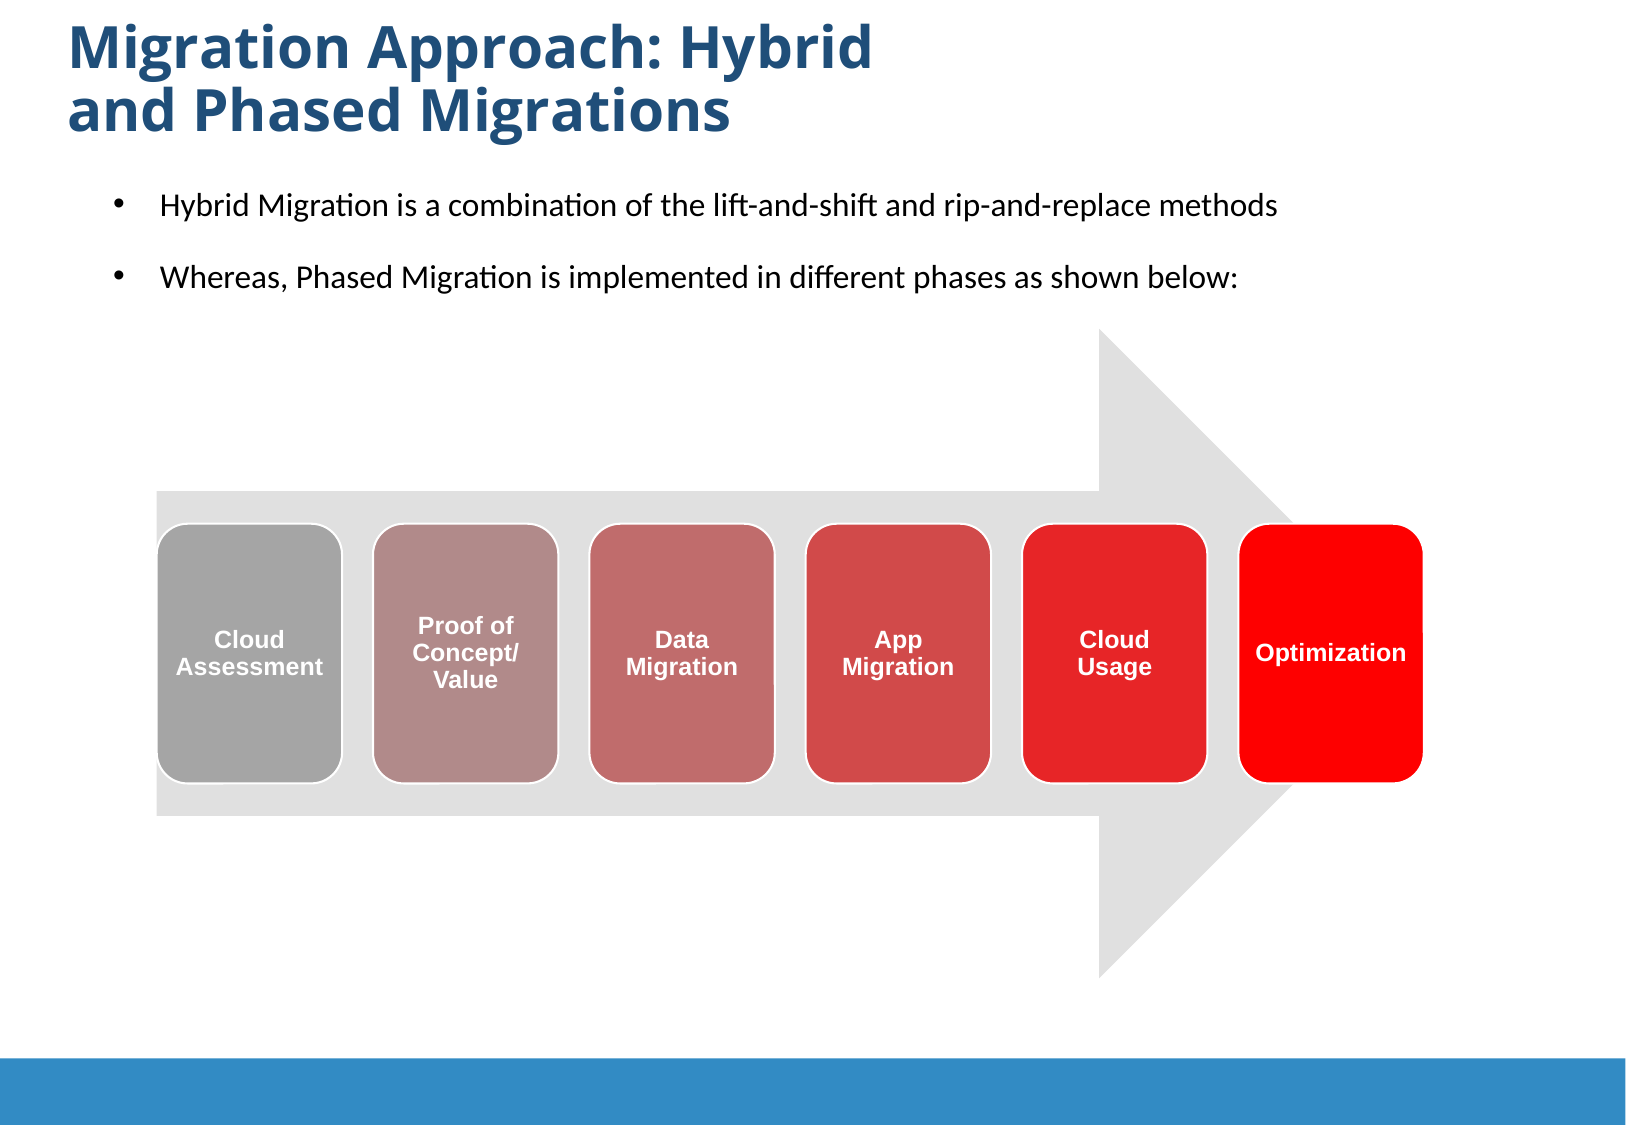

Migration Approach: Hybrid and Phased Migrations
Hybrid Migration is a combination of the lift-and-shift and rip-and-replace methods
Whereas, Phased Migration is implemented in different phases as shown below:

Cloud Assessment
Proof of Concept/ Value
Data Migration
App Migration
Cloud Usage
Optimization